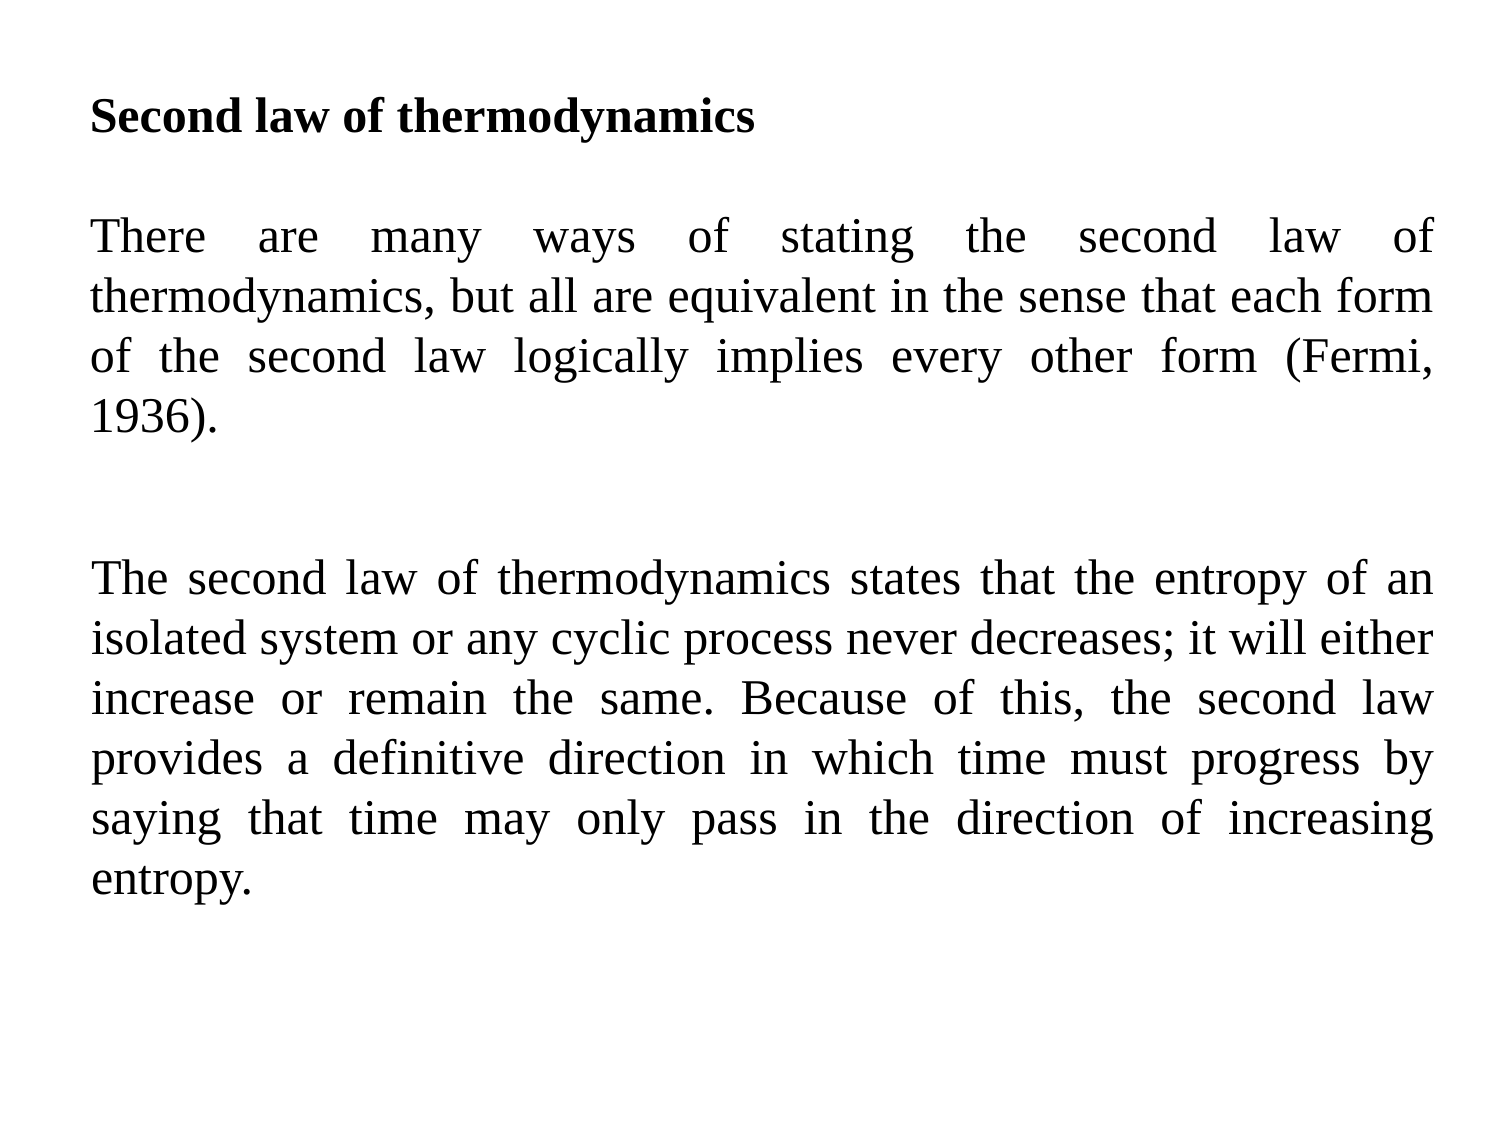

Second law of thermodynamics

There are many ways of stating the second law of thermodynamics, but all are equivalent in the sense that each form of the second law logically implies every other form (Fermi, 1936).
The second law of thermodynamics states that the entropy of an isolated system or any cyclic process never decreases; it will either increase or remain the same. Because of this, the second law provides a definitive direction in which time must progress by saying that time may only pass in the direction of increasing entropy.